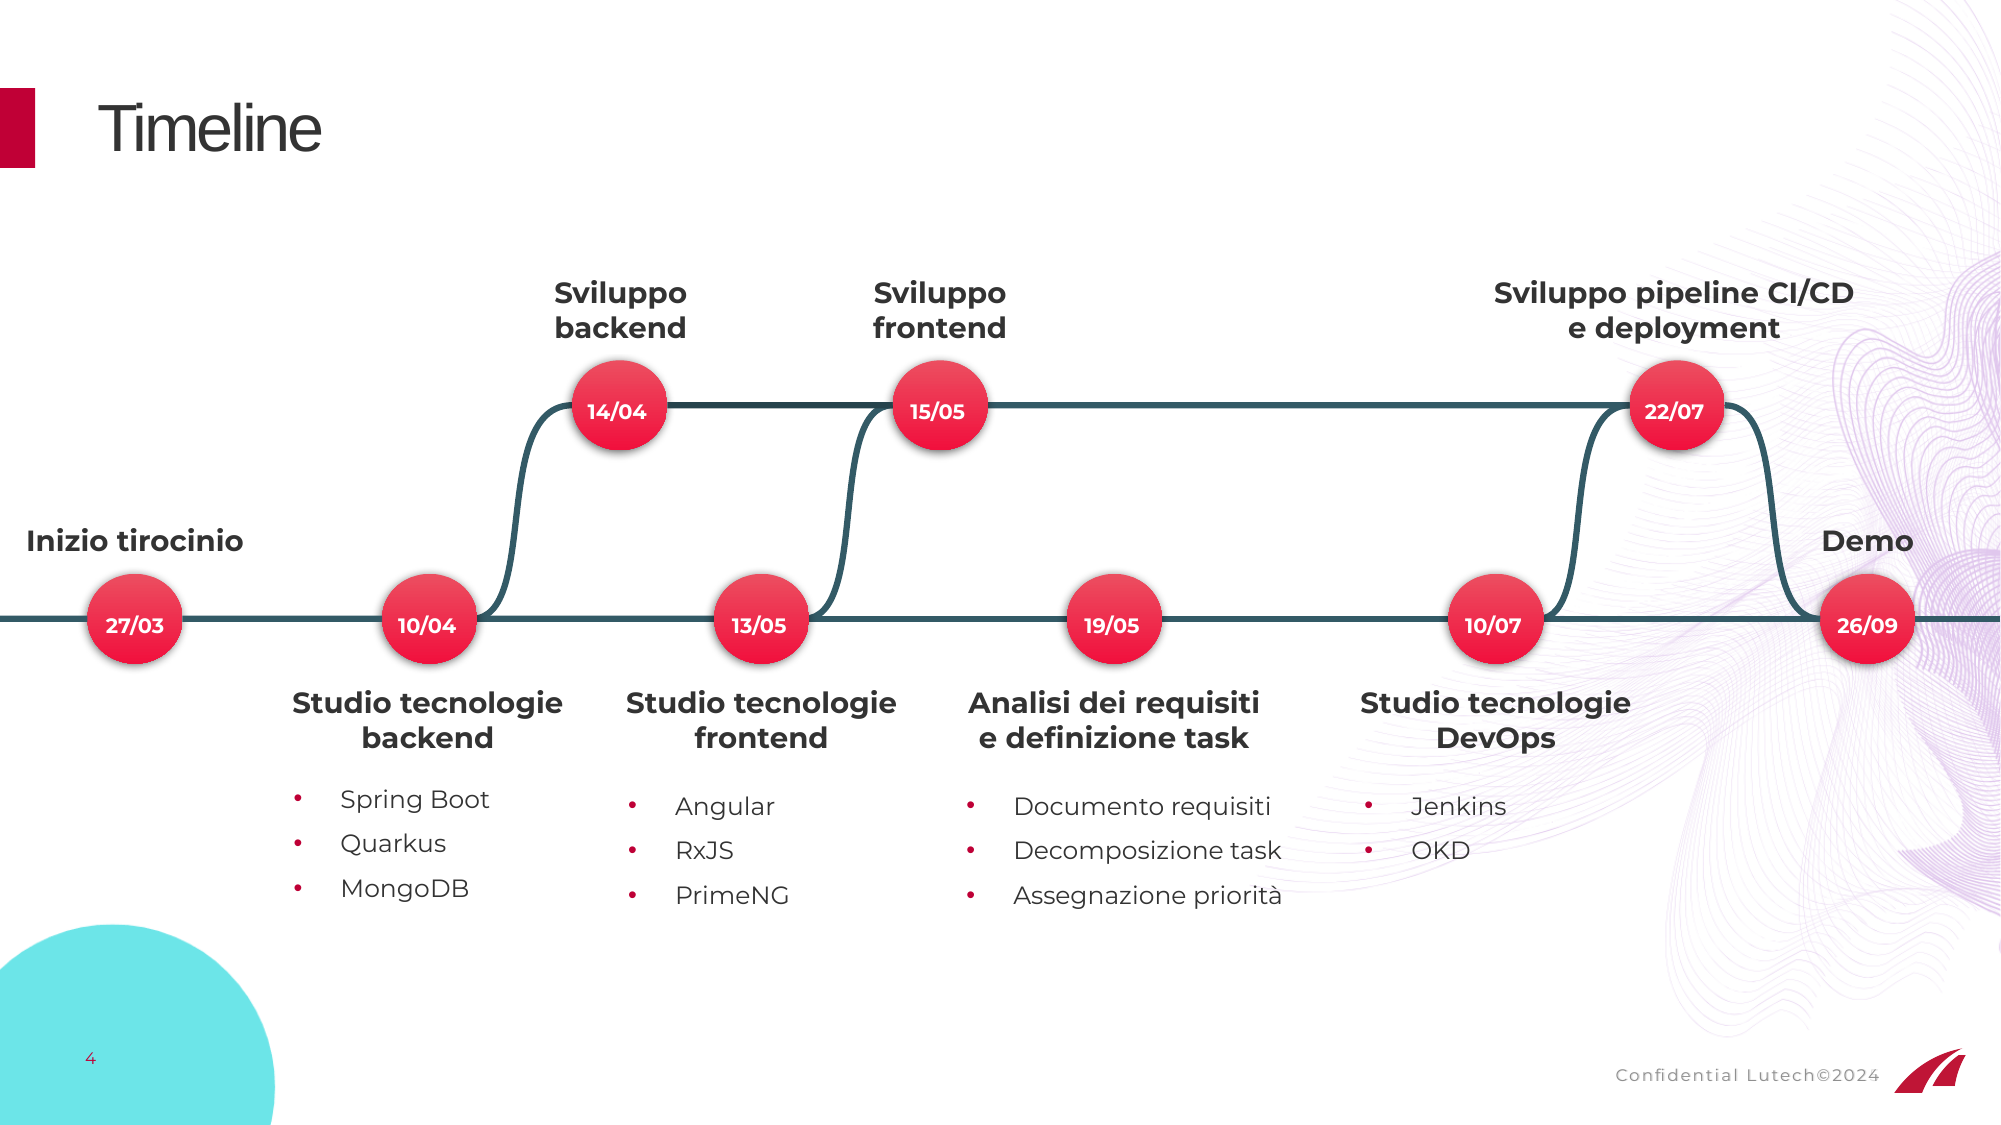

# Timeline
Sviluppo frontend
Sviluppo pipeline CI/CD e deployment
Sviluppo backend

14/04

15/05

22/07
Demo
Inizio tirocinio

27/03

10/04

13/05

19/05

10/07

26/09
Studio tecnologie backend

Studio tecnologie frontend

Analisi dei requisiti e definizione task

Studio tecnologie DevOps

Spring Boot
Quarkus
MongoDB
Angular
RxJS
PrimeNG
Documento requisiti
Decomposizione task
Assegnazione priorità

Jenkins
OKD